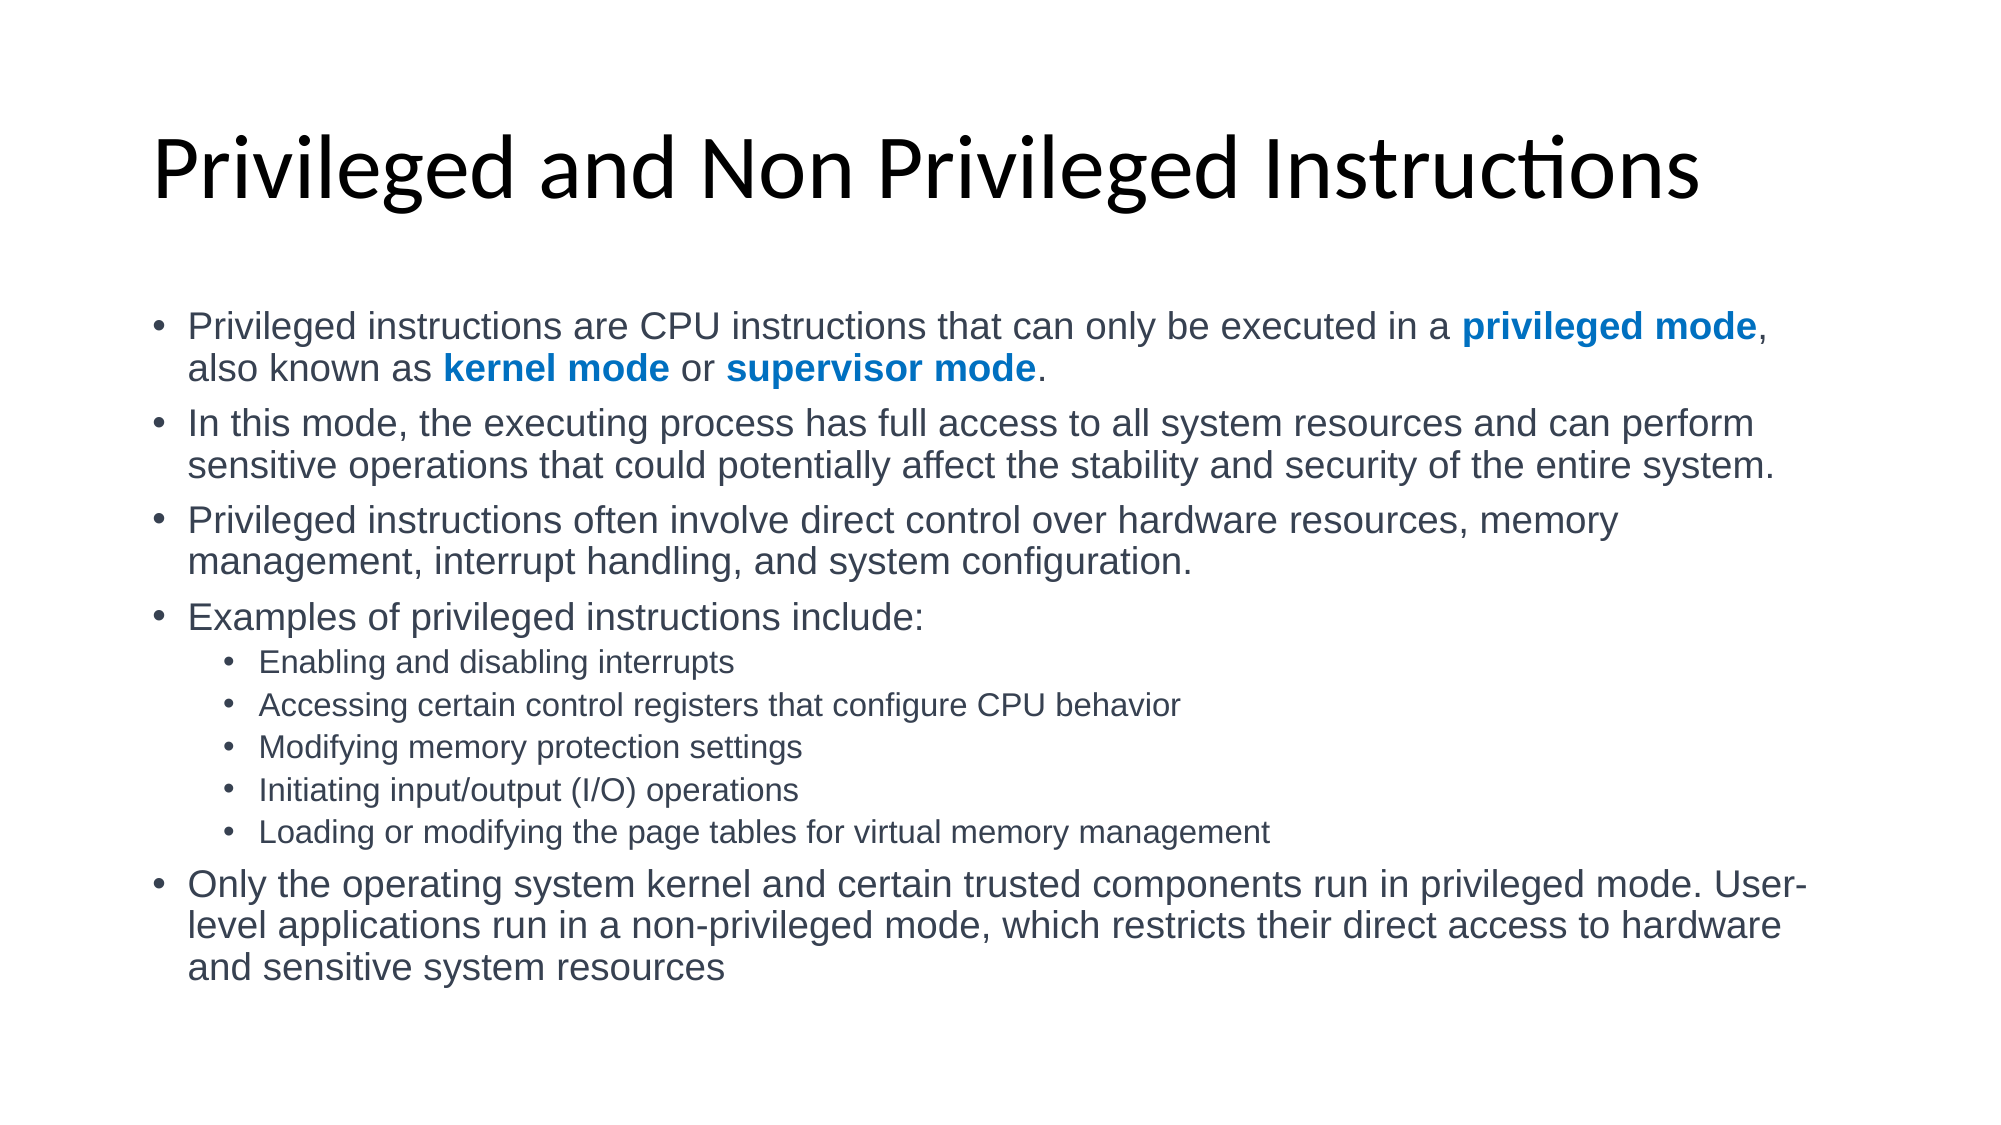

# Privileged and Non Privileged Instructions
Privileged instructions are CPU instructions that can only be executed in a privileged mode, also known as kernel mode or supervisor mode.
In this mode, the executing process has full access to all system resources and can perform sensitive operations that could potentially affect the stability and security of the entire system.
Privileged instructions often involve direct control over hardware resources, memory management, interrupt handling, and system configuration.
Examples of privileged instructions include:
Enabling and disabling interrupts
Accessing certain control registers that configure CPU behavior
Modifying memory protection settings
Initiating input/output (I/O) operations
Loading or modifying the page tables for virtual memory management
Only the operating system kernel and certain trusted components run in privileged mode. User-level applications run in a non-privileged mode, which restricts their direct access to hardware and sensitive system resources